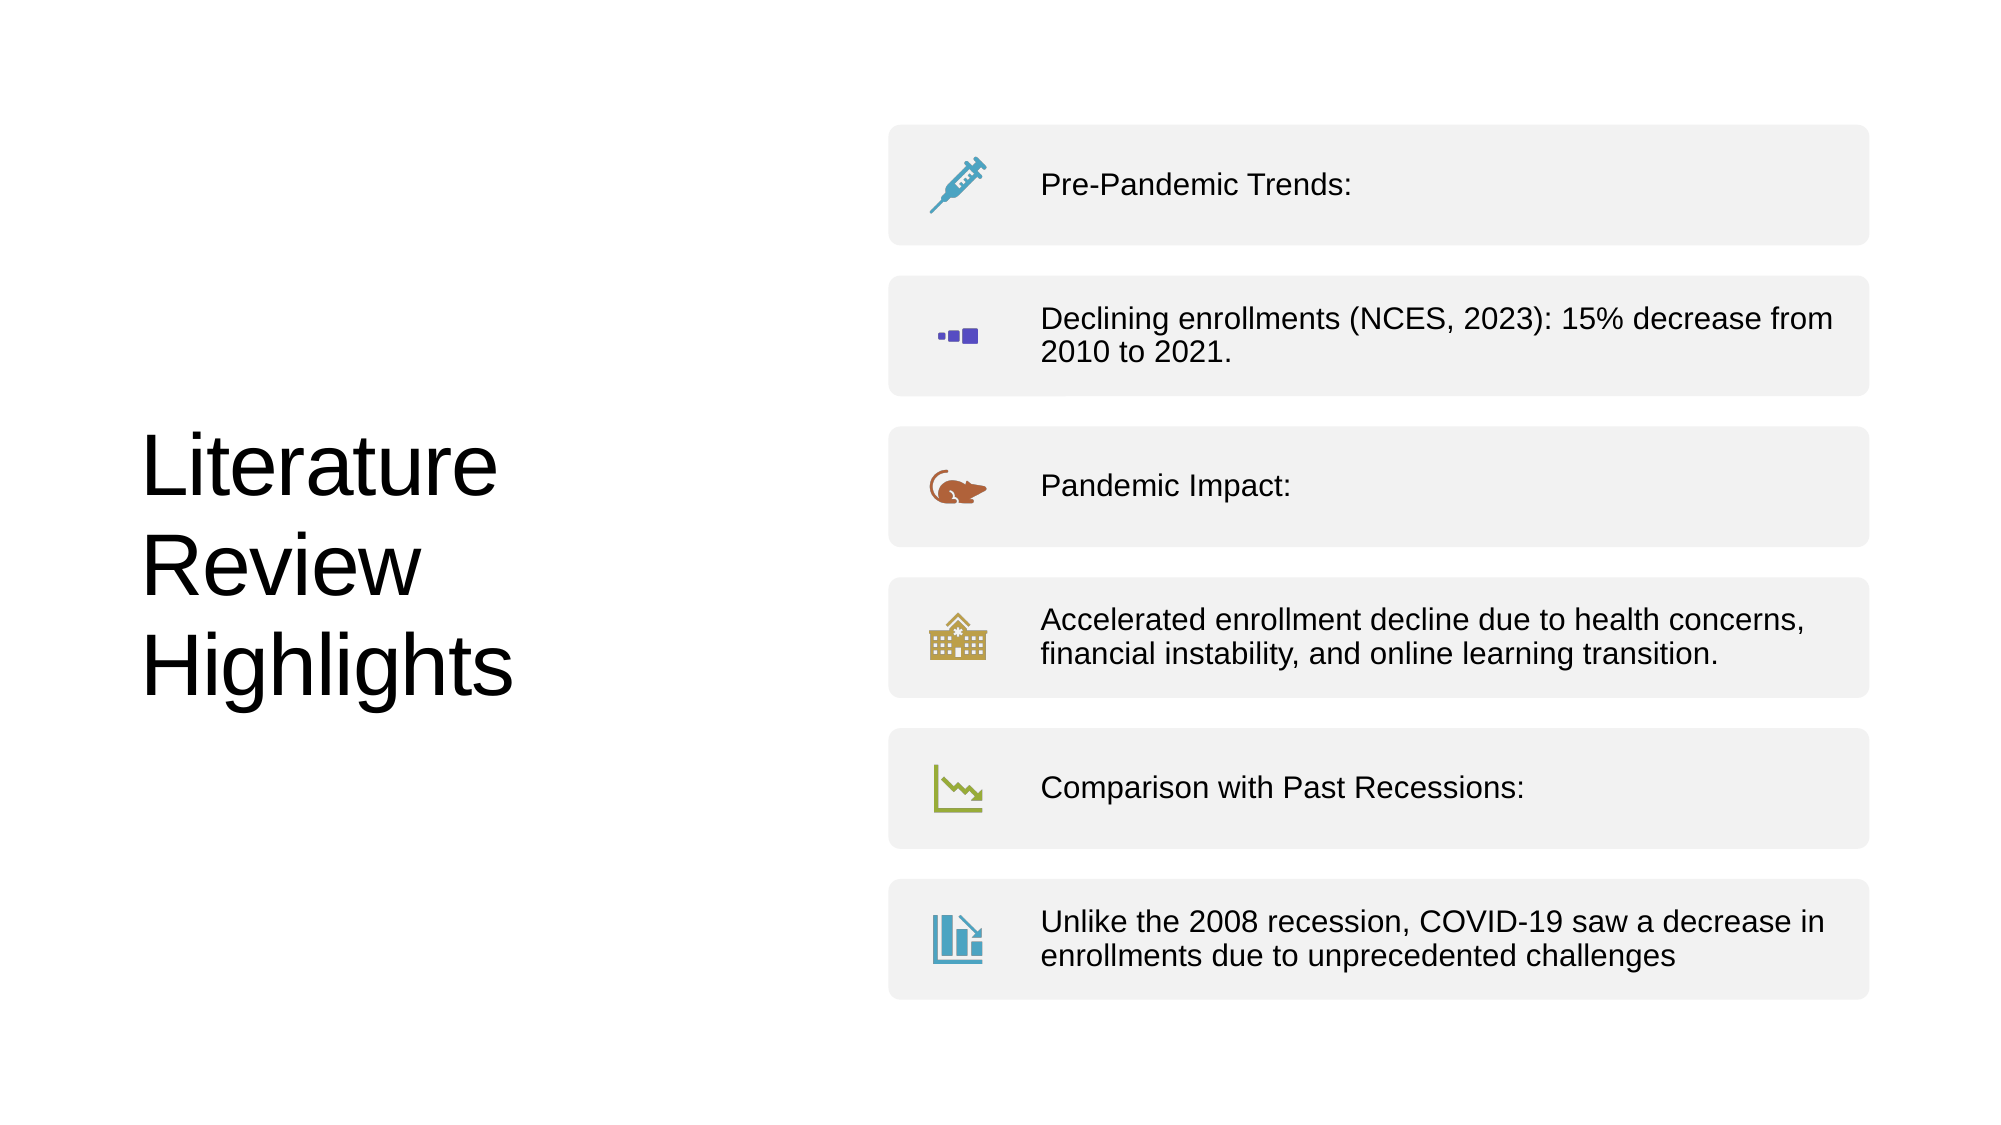

Pre-Pandemic Trends:
Declining enrollments (NCES, 2023): 15% decrease from 2010 to 2021.
Pandemic Impact:
Accelerated enrollment decline due to health concerns, financial instability, and online learning transition.
Comparison with Past Recessions:
Unlike the 2008 recession, COVID-19 saw a decrease in enrollments due to unprecedented challenges
# Literature Review Highlights